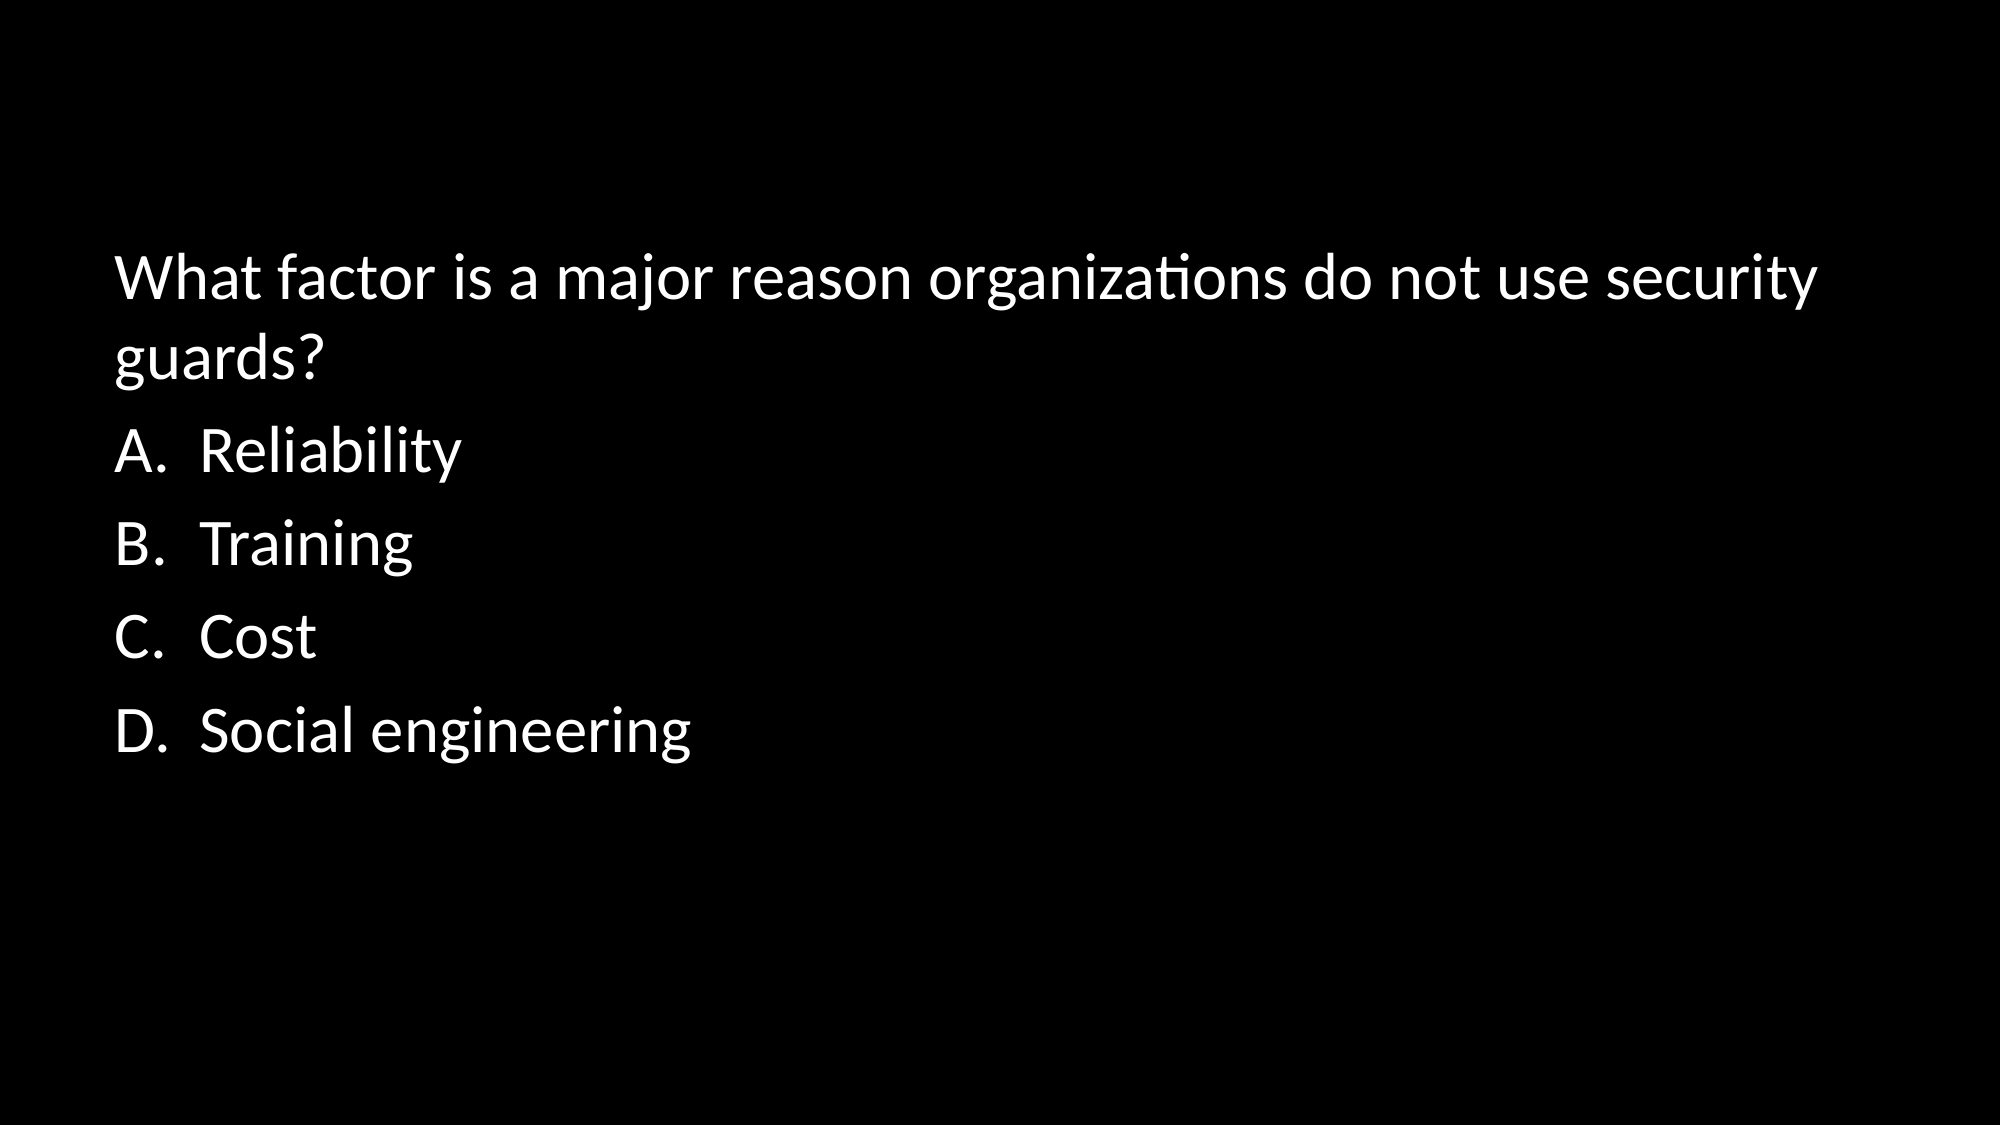

#
What factor is a major reason organizations do not use security guards?
Reliability
Training
Cost
Social engineering